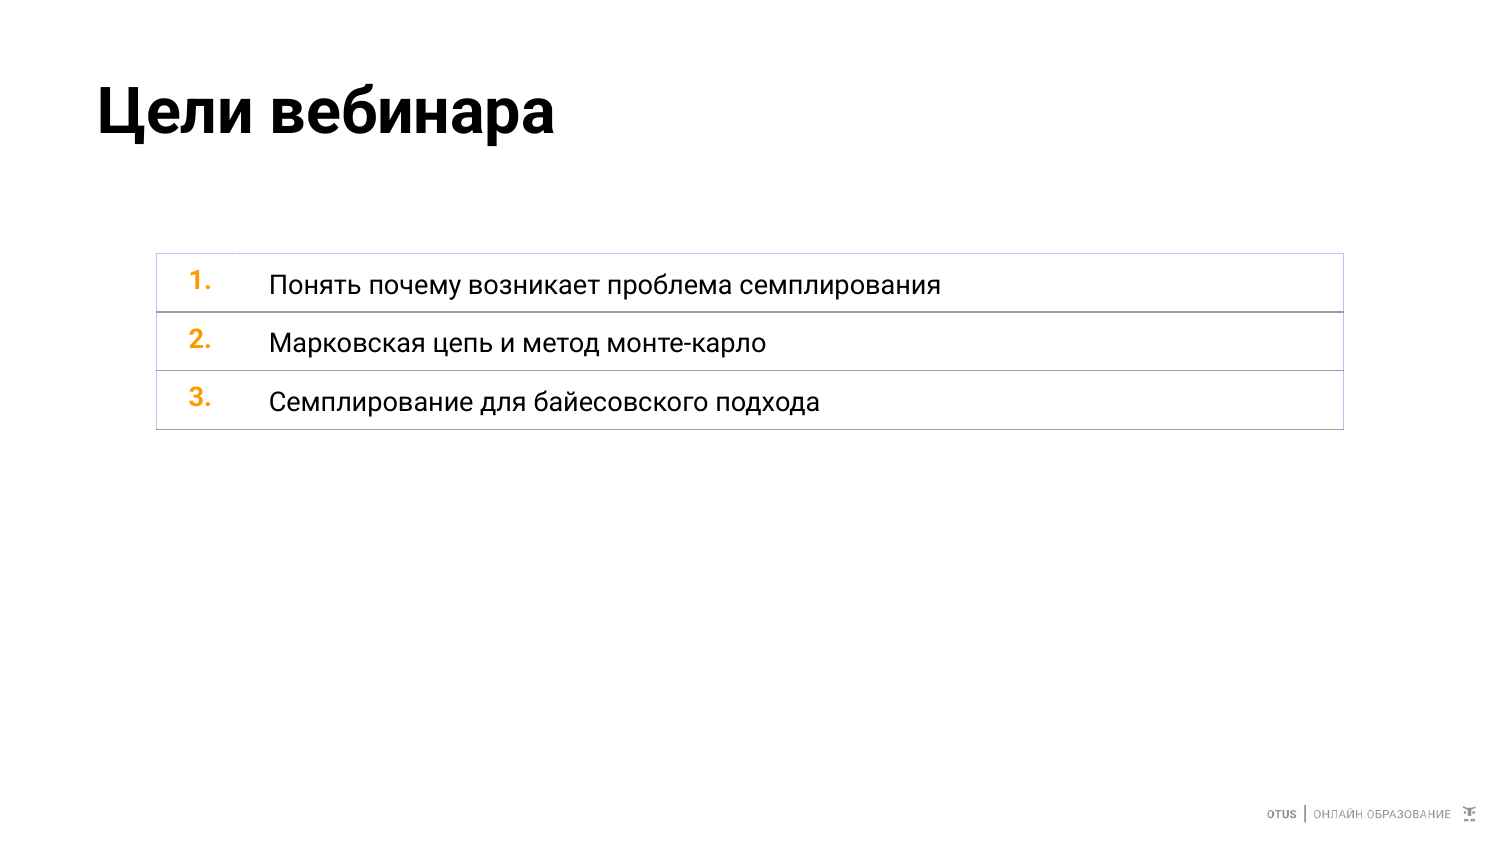

# Цели вебинара
| 1. | Понять почему возникает проблема семплирования |
| --- | --- |
| 2. | Марковская цепь и метод монте-карло |
| 3. | Семплирование для байесовского подхода |